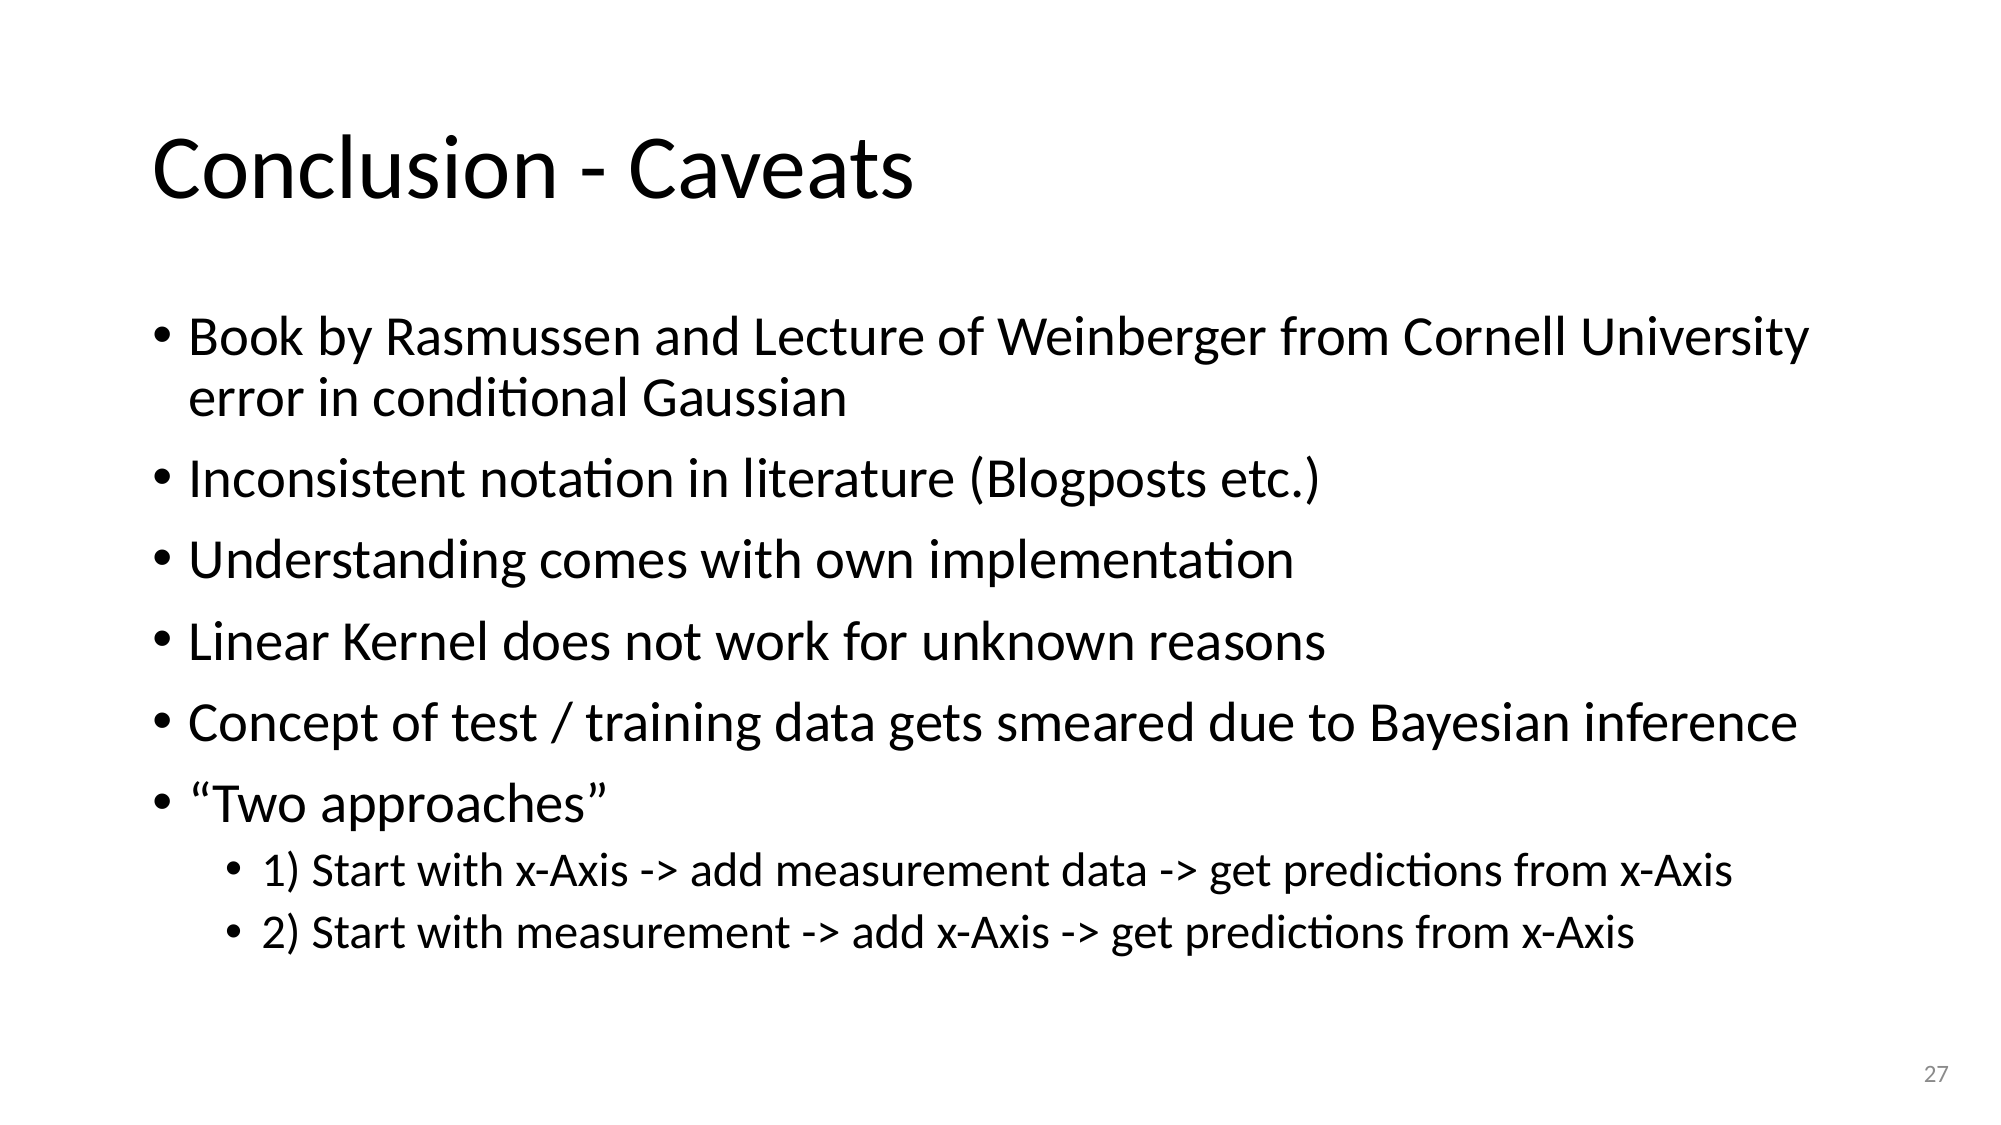

# Conclusion - Caveats
Book by Rasmussen and Lecture of Weinberger from Cornell University error in conditional Gaussian✅
Inconsistent notation in literature (Blogposts etc.)
Understanding comes with own implementation
Linear Kernel does not work for unknown reasons
Concept of test / training data gets smeared due to Bayesian inference
“Two approaches”
1) Start with x-Axis -> add measurement data -> get predictions from x-Axis
2) Start with measurement -> add x-Axis -> get predictions from x-Axis
27